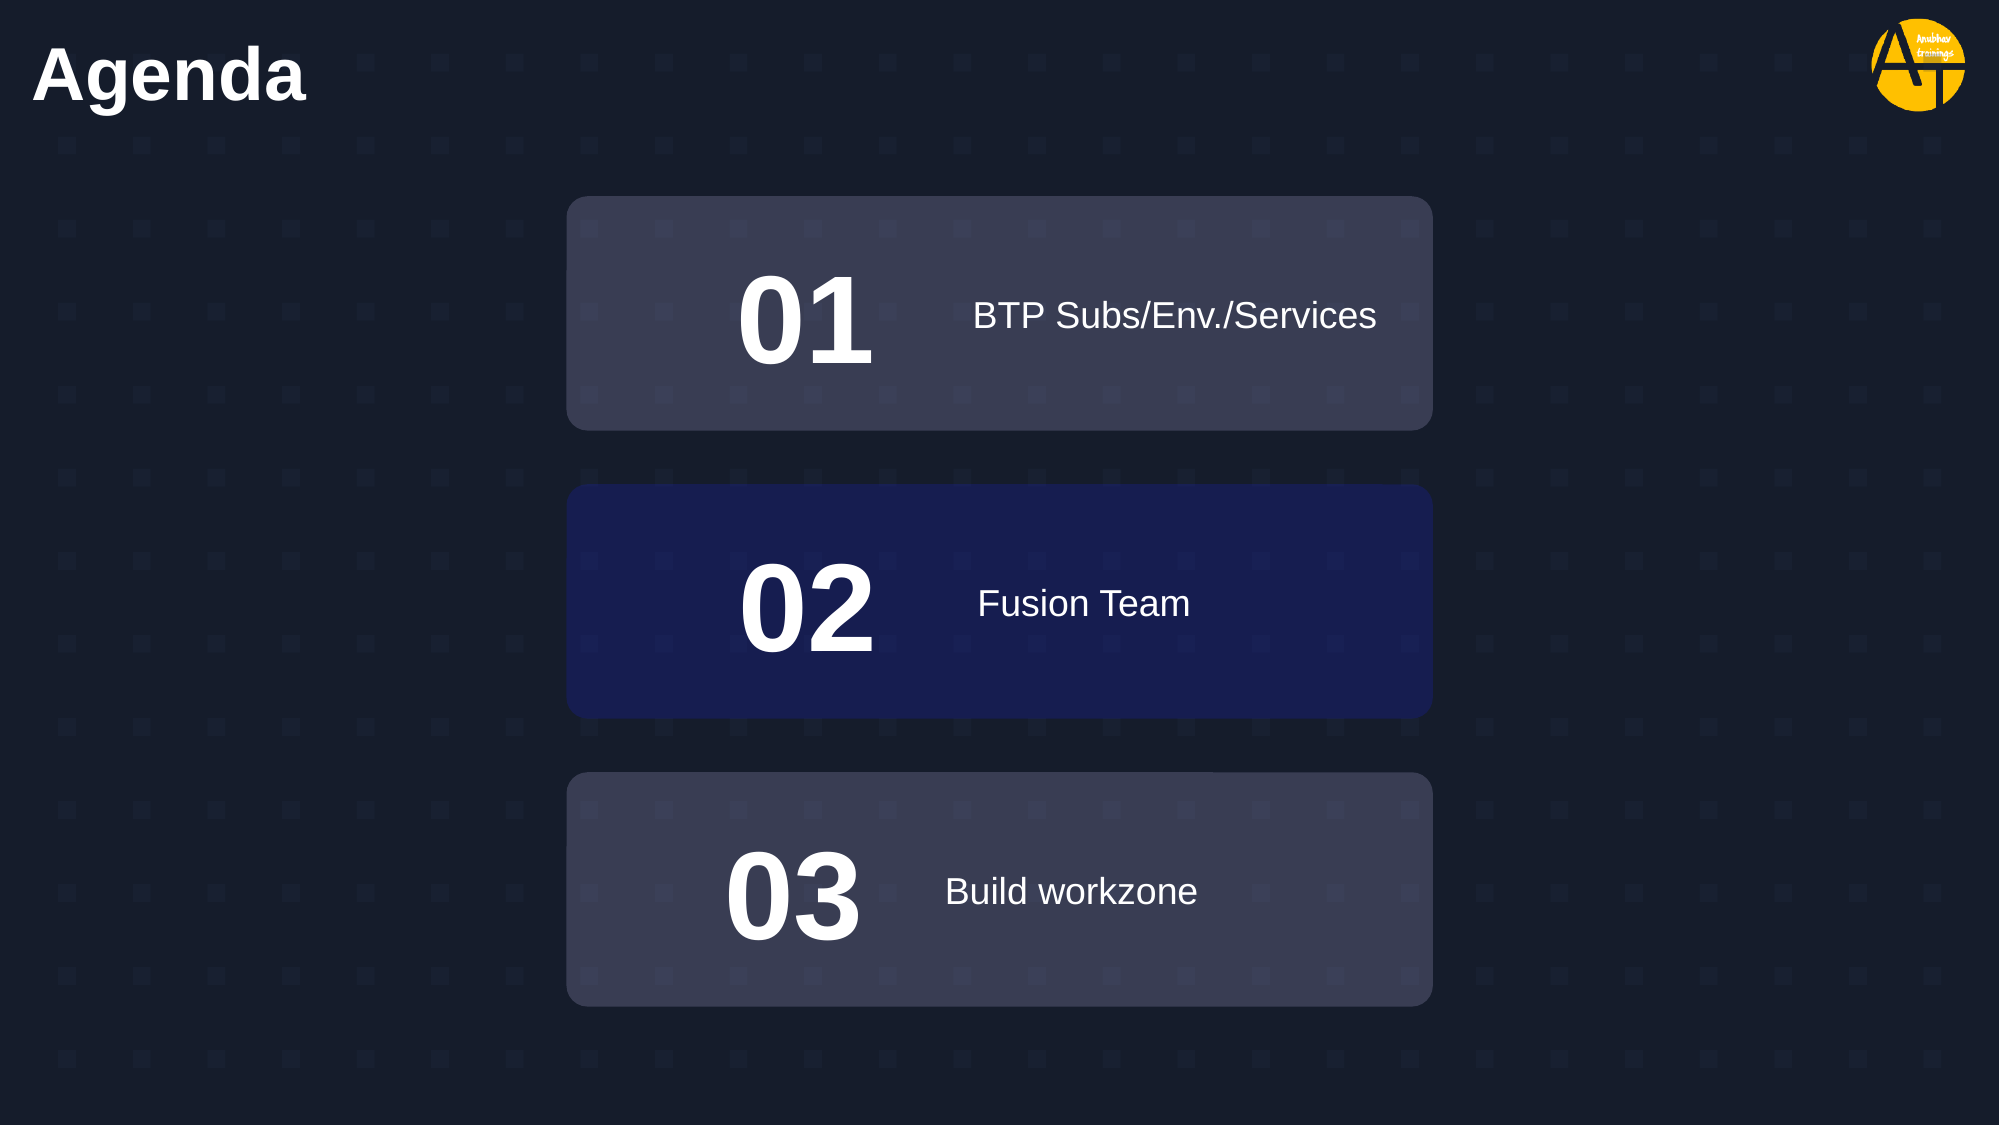

# Agenda

01
BTP Subs/Env./Services

02
Fusion Team

03
Build workzone